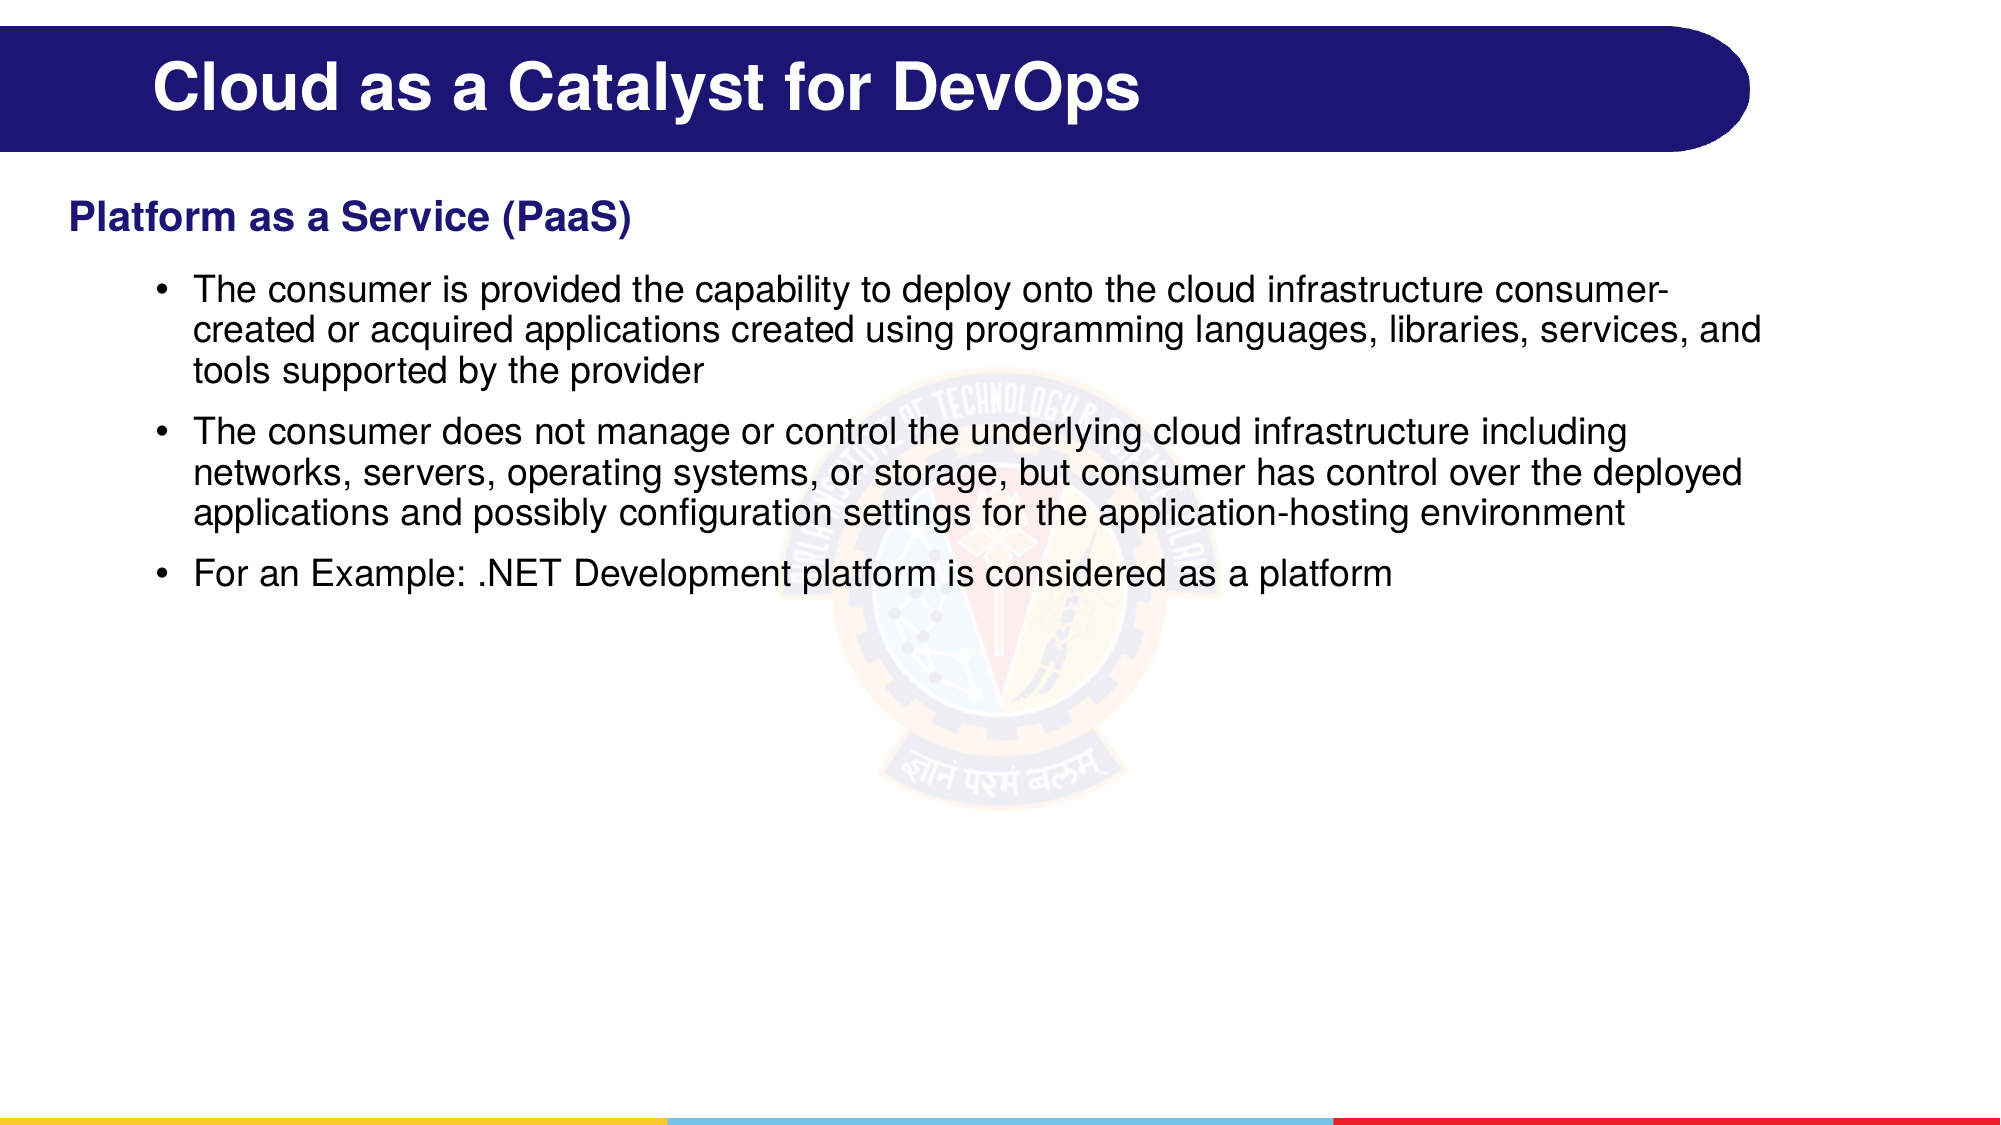

# Cloud as a Catalyst for DevOps
Platform as a Service (PaaS)
The consumer is provided the capability to deploy onto the cloud infrastructure consumer-created or acquired applications created using programming languages, libraries, services, and tools supported by the provider
The consumer does not manage or control the underlying cloud infrastructure including networks, servers, operating systems, or storage, but consumer has control over the deployed applications and possibly configuration settings for the application-hosting environment
For an Example: .NET Development platform is considered as a platform